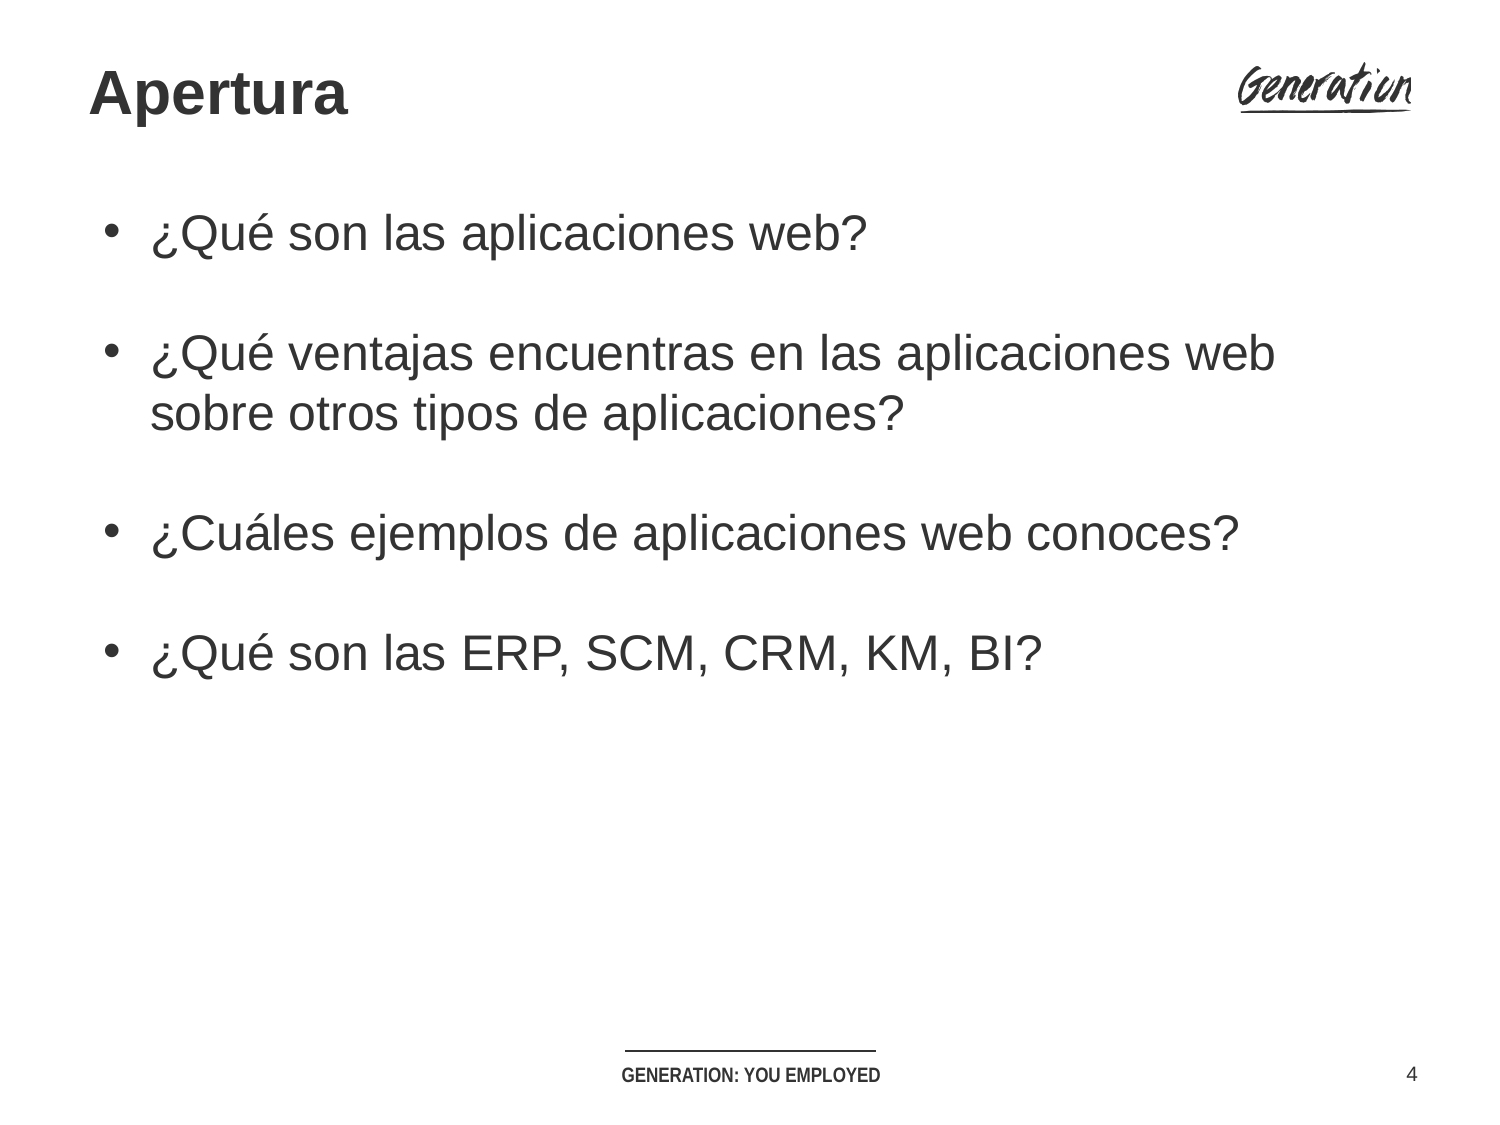

# Apertura
¿Qué son las aplicaciones web?

¿Qué ventajas encuentras en las aplicaciones web sobre otros tipos de aplicaciones?

¿Cuáles ejemplos de aplicaciones web conoces?

¿Qué son las ERP, SCM, CRM, KM, BI?